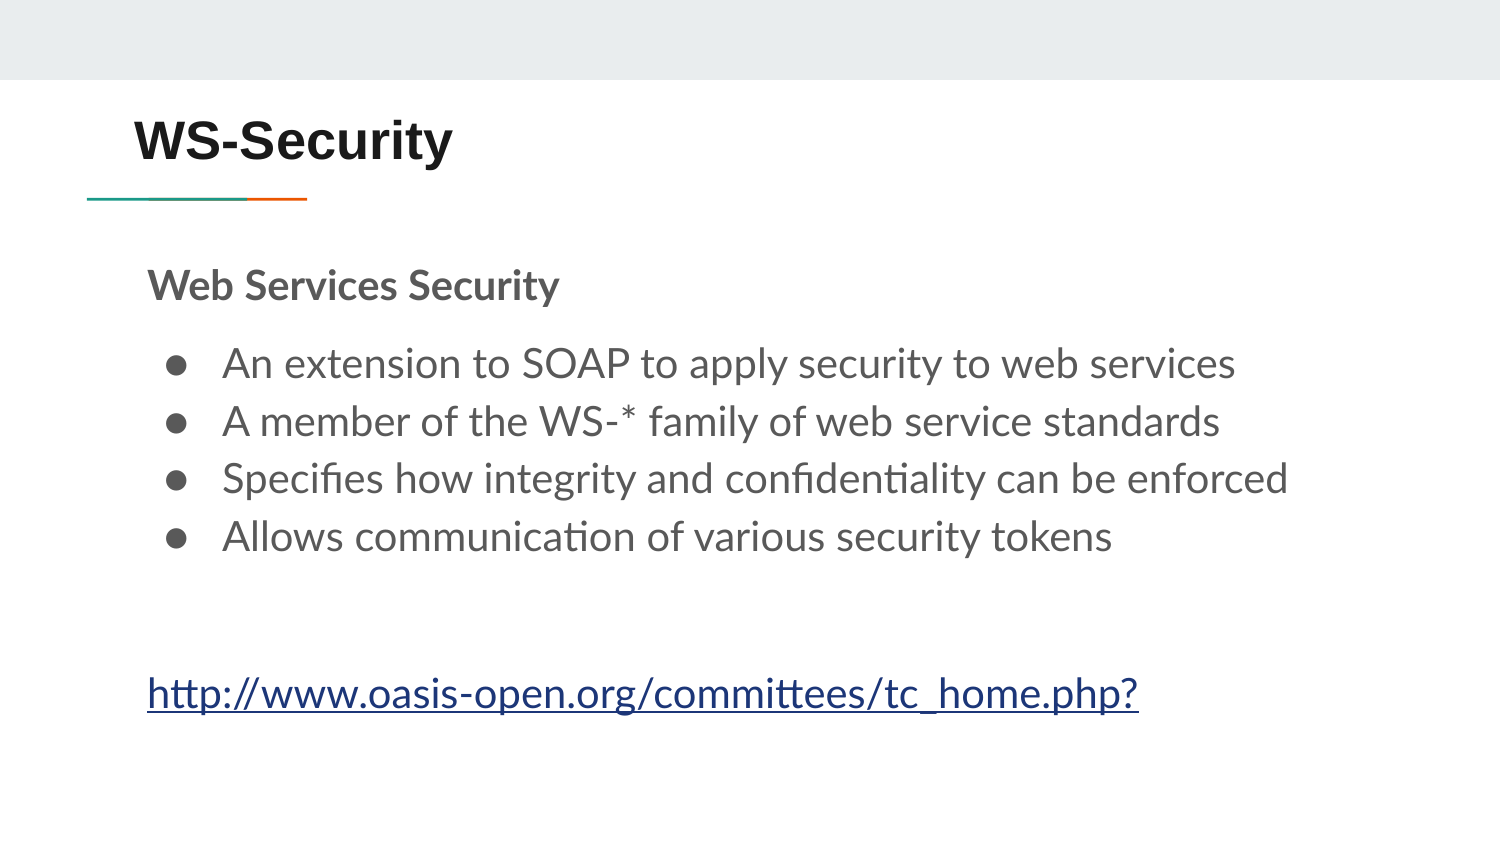

# WS-Security
Web Services Security
An extension to SOAP to apply security to web services
A member of the WS-* family of web service standards
Specifies how integrity and confidentiality can be enforced
Allows communication of various security tokens

http://www.oasis-open.org/committees/tc_home.php?